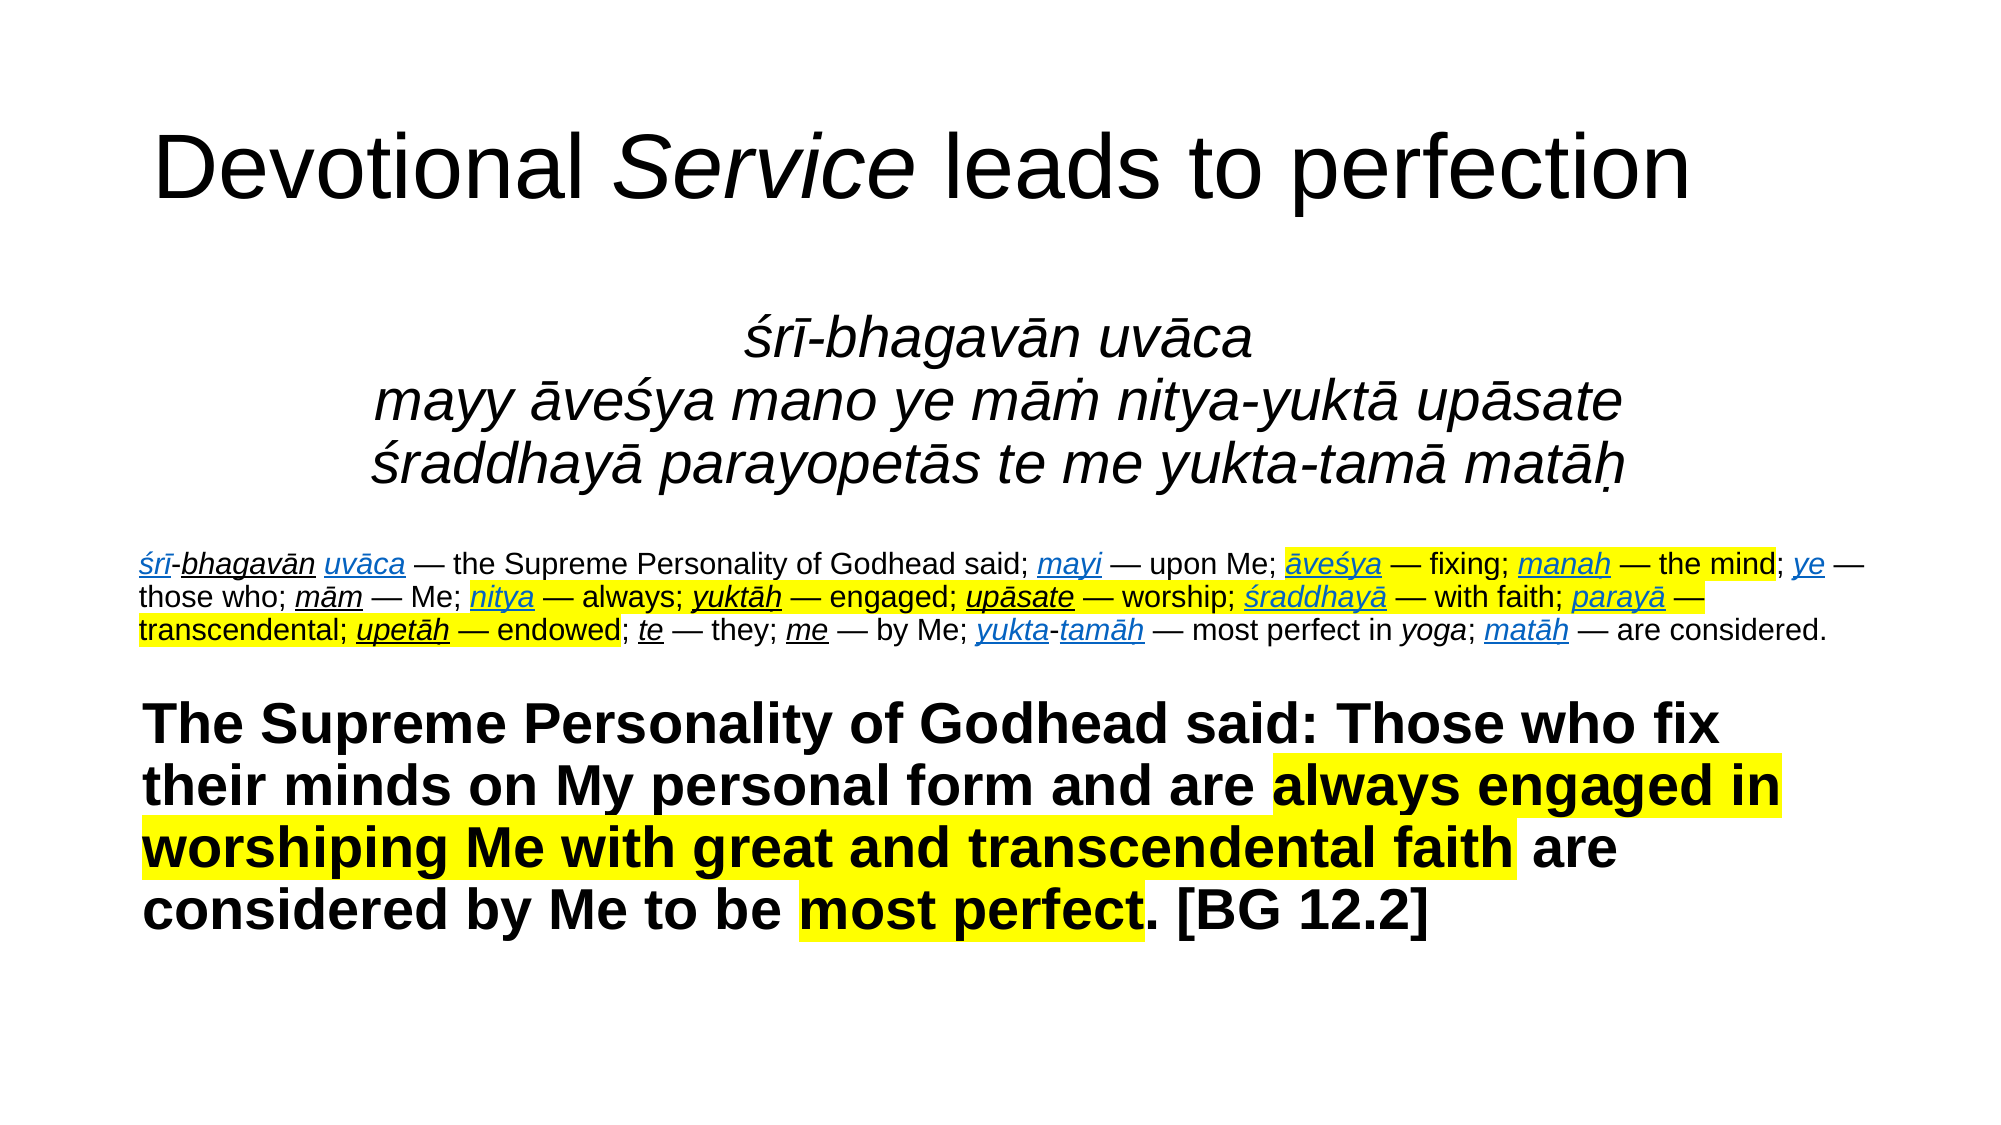

# Devotional Service leads to perfection
śrī-bhagavān uvāca
mayy āveśya mano ye māṁ nitya-yuktā upāsate
śraddhayā parayopetās te me yukta-tamā matāḥ
śrī-bhagavān uvāca — the Supreme Personality of Godhead said; mayi — upon Me; āveśya — fixing; manaḥ — the mind; ye — those who; mām — Me; nitya — always; yuktāḥ — engaged; upāsate — worship; śraddhayā — with faith; parayā — transcendental; upetāḥ — endowed; te — they; me — by Me; yukta-tamāḥ — most perfect in yoga; matāḥ — are considered.
The Supreme Personality of Godhead said: Those who fix their minds on My personal form and are always engaged in worshiping Me with great and transcendental faith are considered by Me to be most perfect. [BG 12.2]